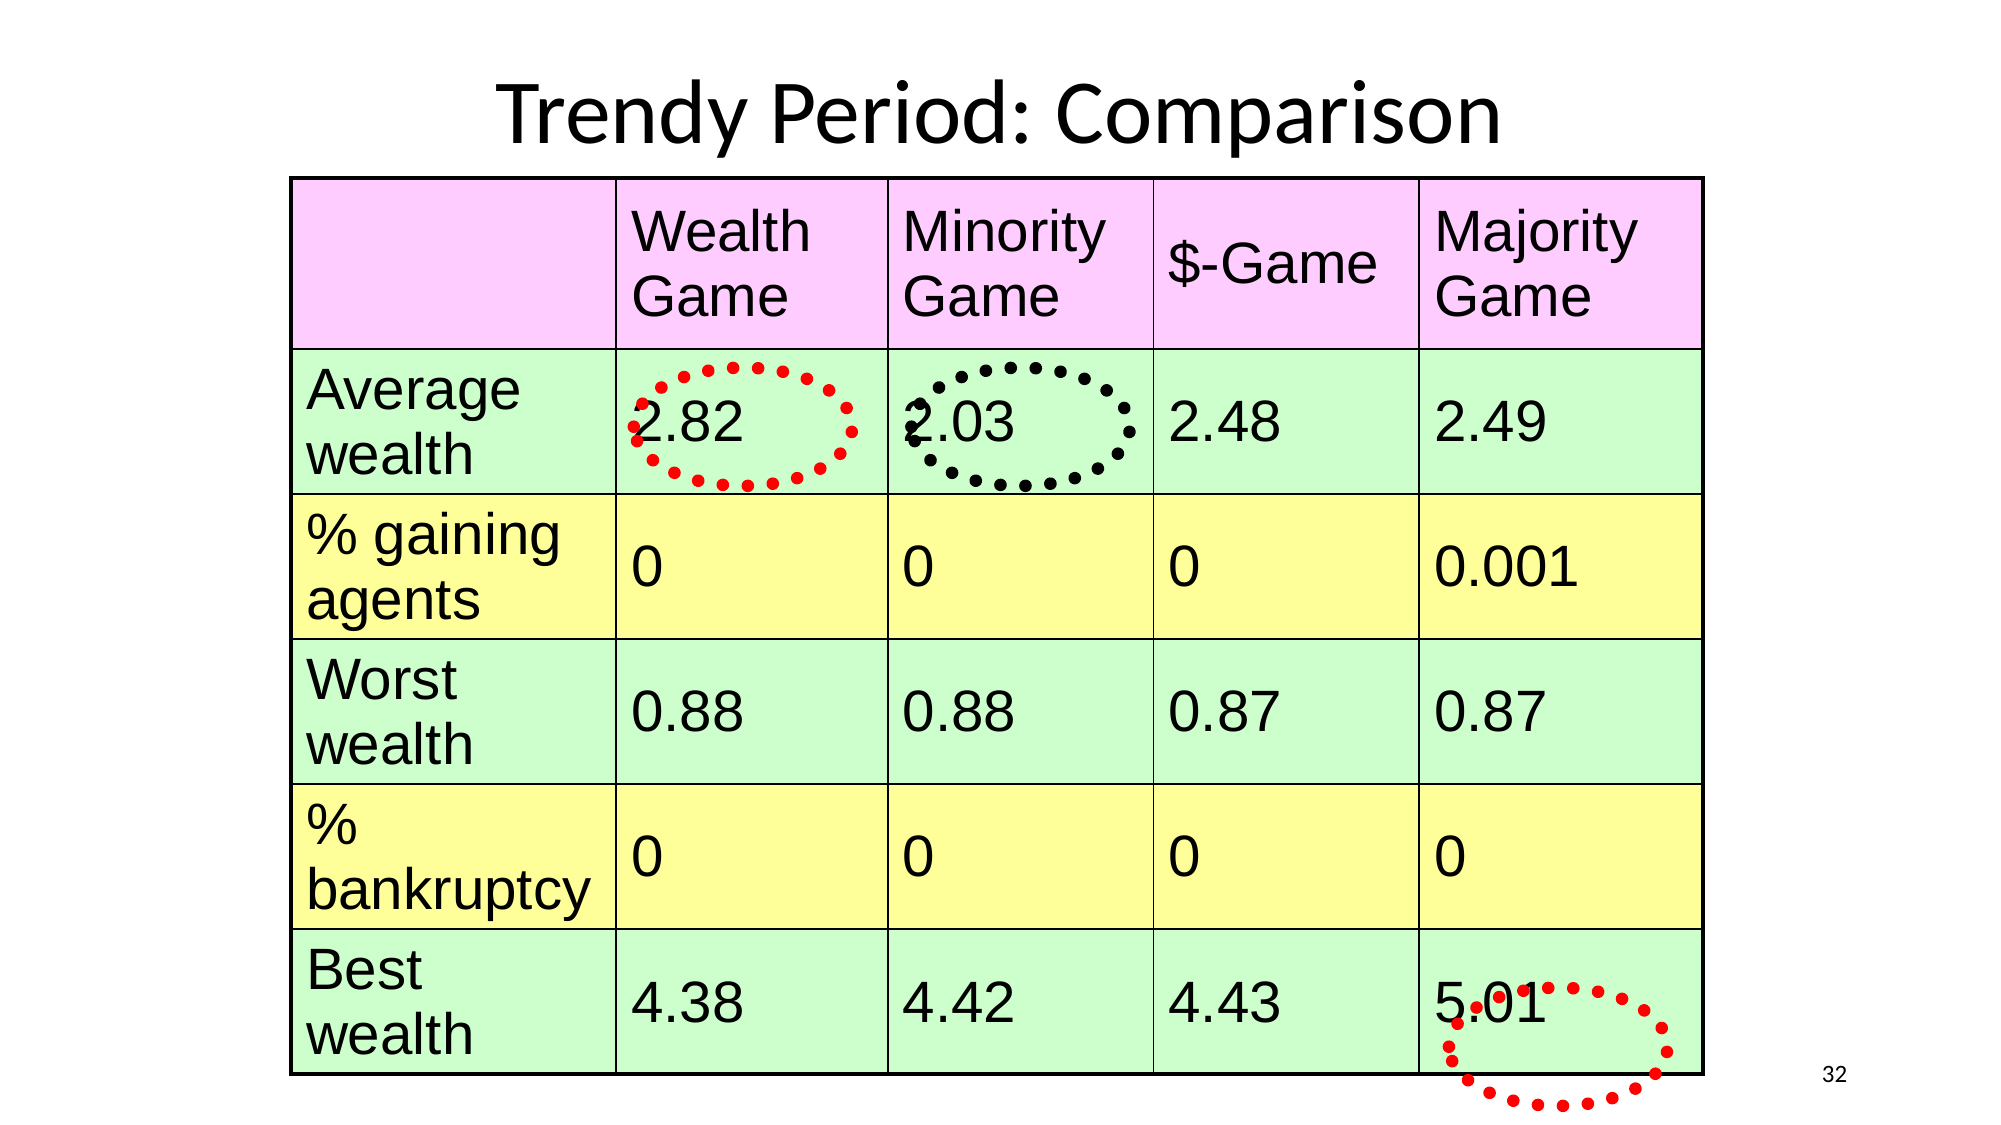

# Trendy Period: Comparison
|  | Wealth Game | Minority Game | $-Game | Majority Game |
| --- | --- | --- | --- | --- |
| Average wealth | 2.82 | 2.03 | 2.48 | 2.49 |
| % gaining agents | 0 | 0 | 0 | 0.001 |
| Worst wealth | 0.88 | 0.88 | 0.87 | 0.87 |
| % bankruptcy | 0 | 0 | 0 | 0 |
| Best wealth | 4.38 | 4.42 | 4.43 | 5.01 |

32